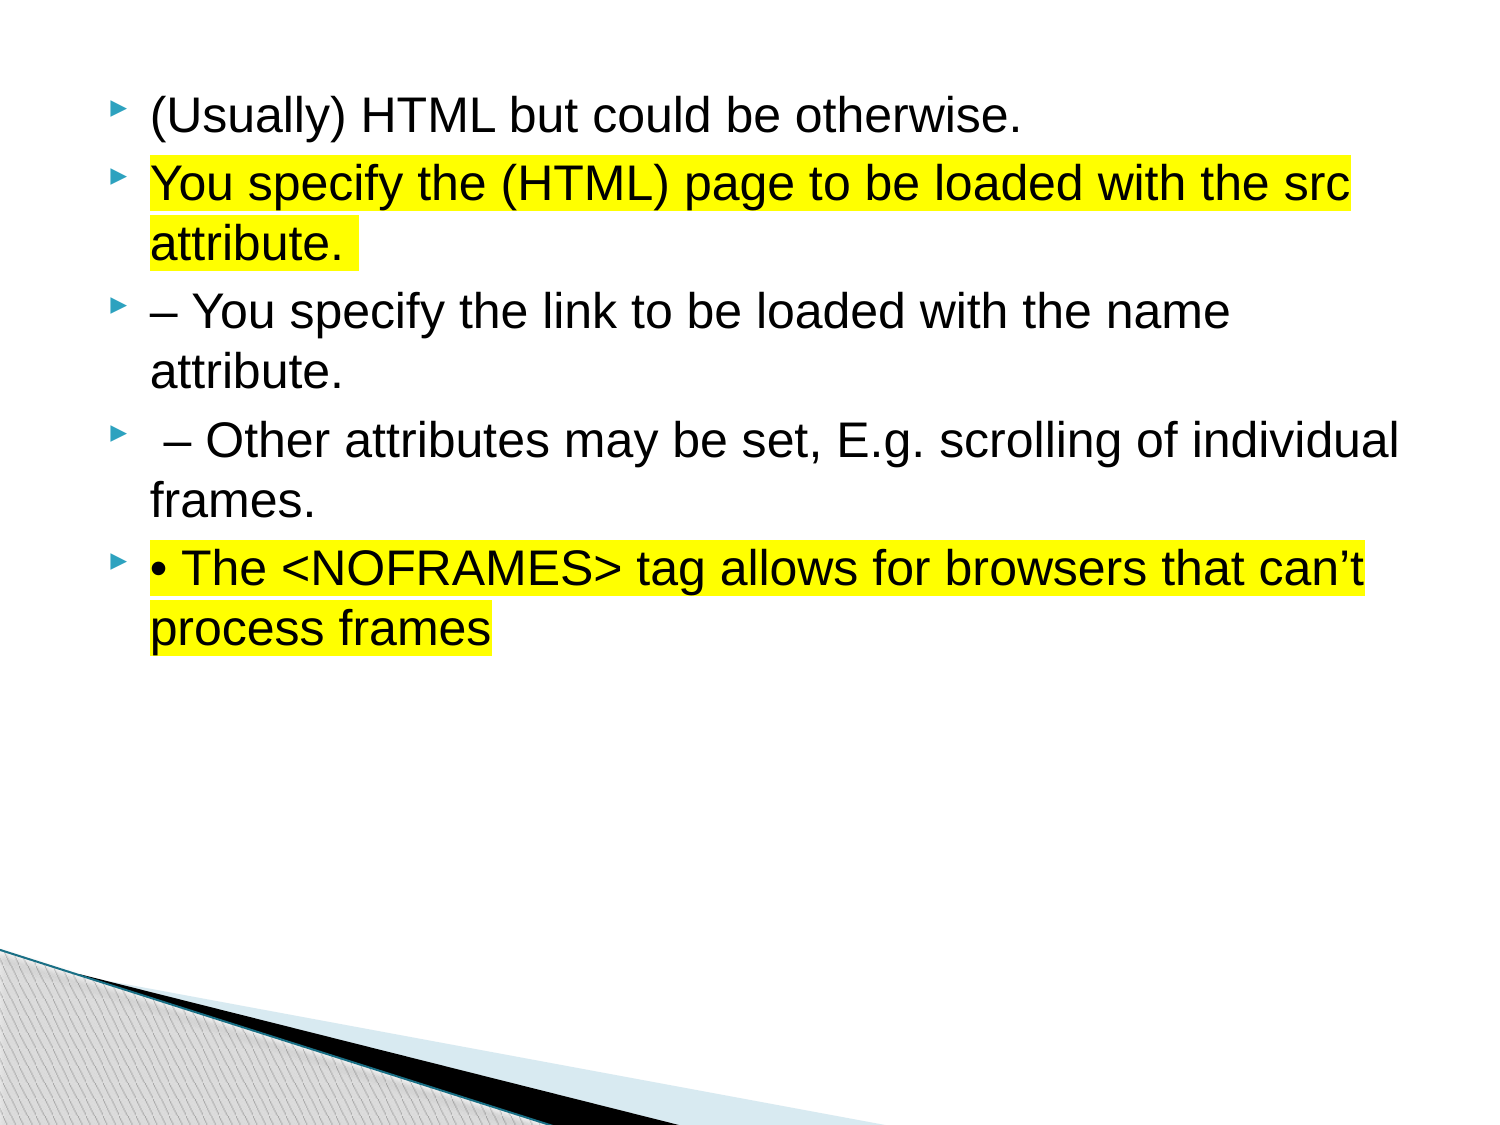

(Usually) HTML but could be otherwise.
You specify the (HTML) page to be loaded with the src attribute.
– You specify the link to be loaded with the name attribute.
 – Other attributes may be set, E.g. scrolling of individual frames.
• The <NOFRAMES> tag allows for browsers that can’t process frames